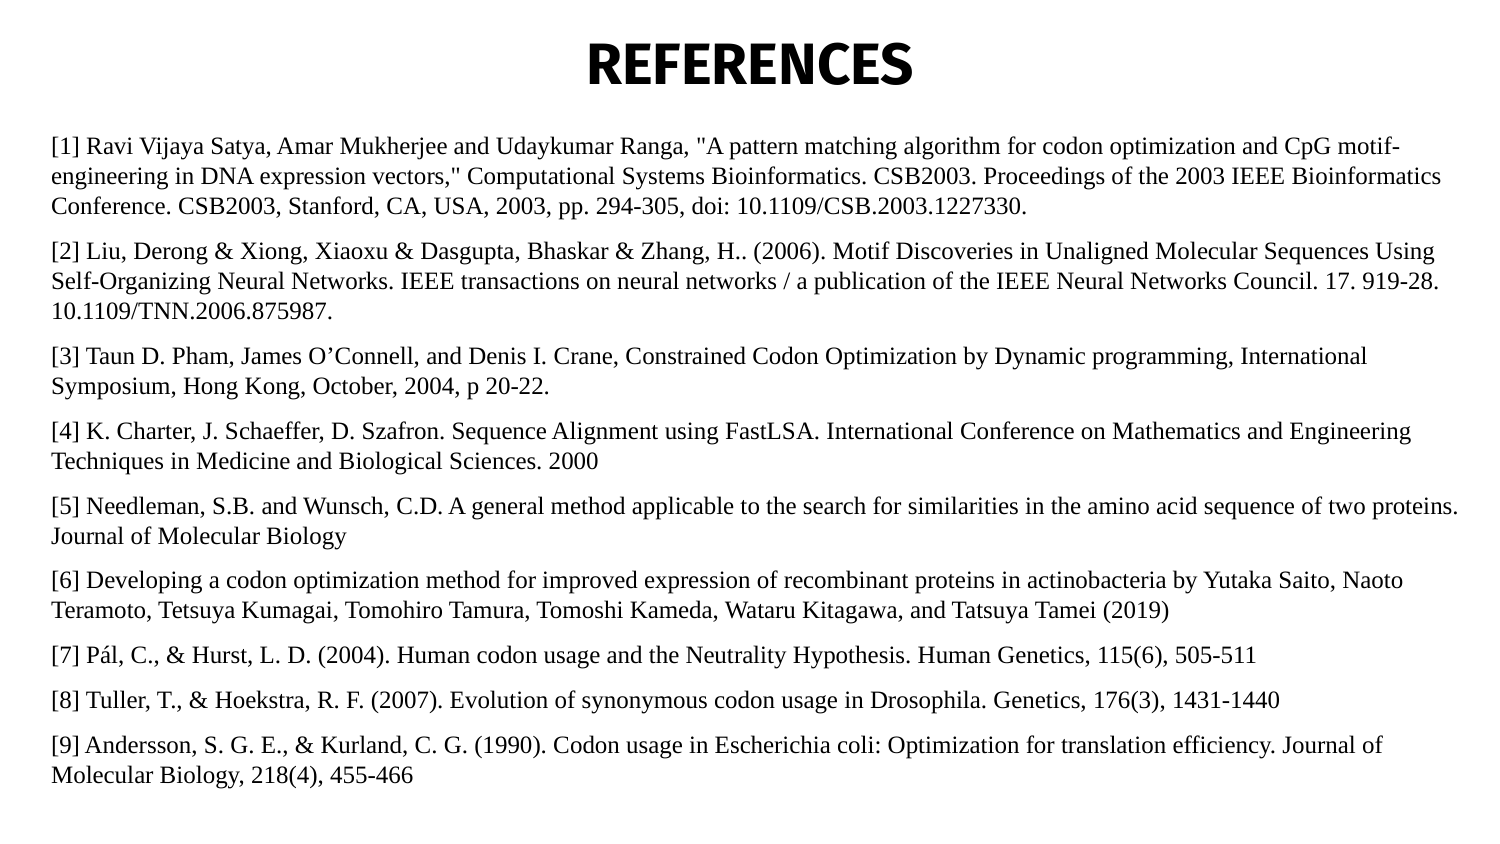

# REFERENCES
[1] Ravi Vijaya Satya, Amar Mukherjee and Udaykumar Ranga, "A pattern matching algorithm for codon optimization and CpG motif-engineering in DNA expression vectors," Computational Systems Bioinformatics. CSB2003. Proceedings of the 2003 IEEE Bioinformatics Conference. CSB2003, Stanford, CA, USA, 2003, pp. 294-305, doi: 10.1109/CSB.2003.1227330.
1
[2] Liu, Derong & Xiong, Xiaoxu & Dasgupta, Bhaskar & Zhang, H.. (2006). Motif Discoveries in Unaligned Molecular Sequences Using Self-Organizing Neural Networks. IEEE transactions on neural networks / a publication of the IEEE Neural Networks Council. 17. 919-28. 10.1109/TNN.2006.875987.
2
[3] Taun D. Pham, James O’Connell, and Denis I. Crane, Constrained Codon Optimization by Dynamic programming, International Symposium, Hong Kong, October, 2004, p 20-22.
3
[4] K. Charter, J. Schaeffer, D. Szafron. Sequence Alignment using FastLSA. International Conference on Mathematics and Engineering Techniques in Medicine and Biological Sciences. 2000
4
[5] Needleman, S.B. and Wunsch, C.D. A general method applicable to the search for similarities in the amino acid sequence of two proteins. Journal of Molecular Biology
5
[6] Developing a codon optimization method for improved expression of recombinant proteins in actinobacteria by Yutaka Saito, Naoto Teramoto, Tetsuya Kumagai, Tomohiro Tamura, Tomoshi Kameda, Wataru Kitagawa, and Tatsuya Tamei (2019)
1
[7] Pál, C., & Hurst, L. D. (2004). Human codon usage and the Neutrality Hypothesis. Human Genetics, 115(6), 505-511
1
[8] Tuller, T., & Hoekstra, R. F. (2007). Evolution of synonymous codon usage in Drosophila. Genetics, 176(3), 1431-1440
1
[9] Andersson, S. G. E., & Kurland, C. G. (1990). Codon usage in Escherichia coli: Optimization for translation efficiency. Journal of Molecular Biology, 218(4), 455-466